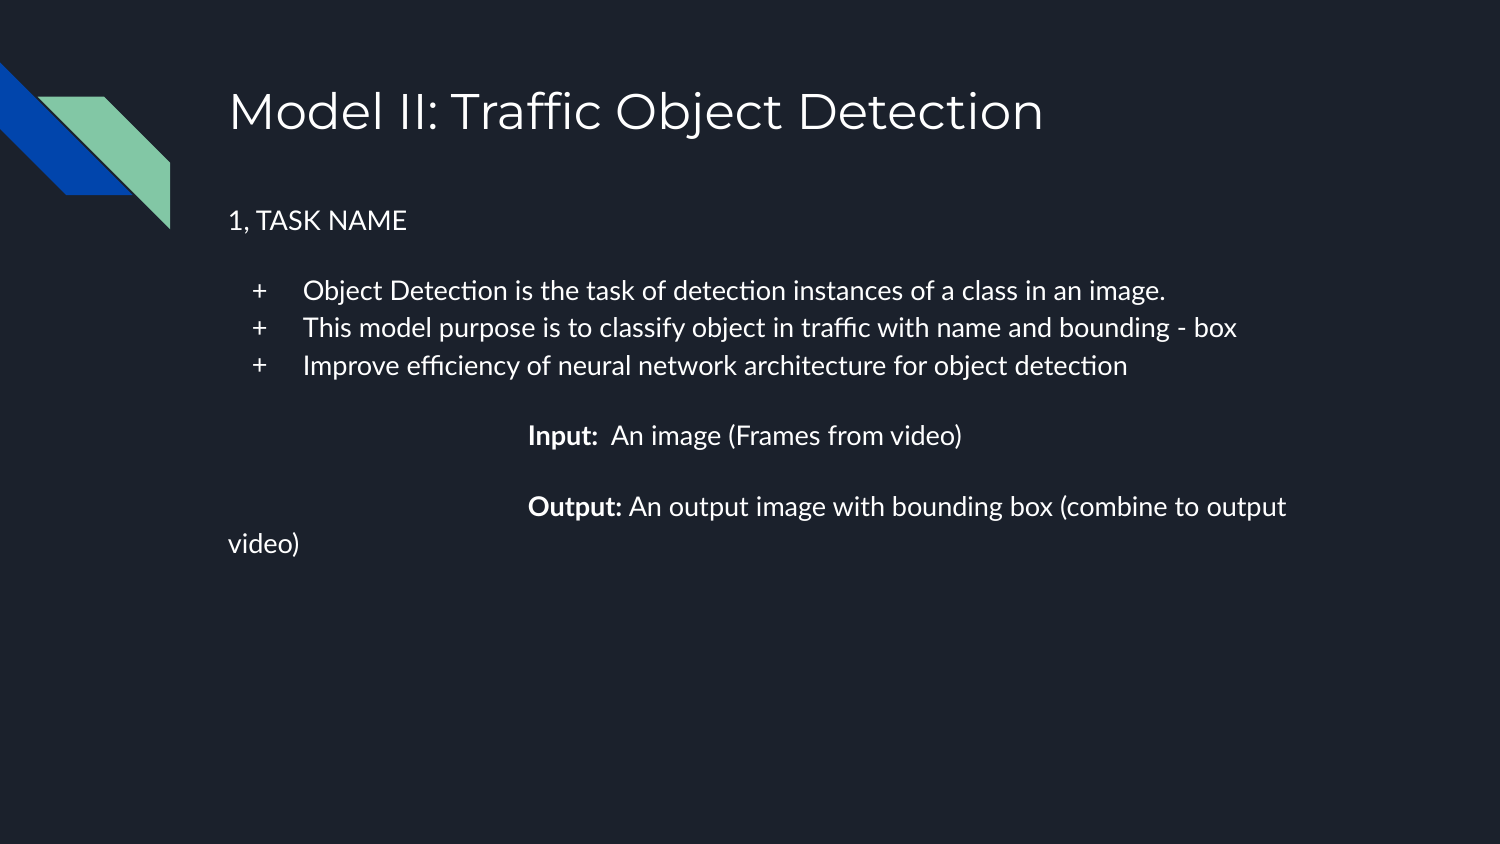

# Model II: Traffic Object Detection
1, TASK NAME
Object Detection is the task of detection instances of a class in an image.
This model purpose is to classify object in traffic with name and bounding - box
Improve efficiency of neural network architecture for object detection
		Input:  An image (Frames from video)
		Output: An output image with bounding box (combine to output video)